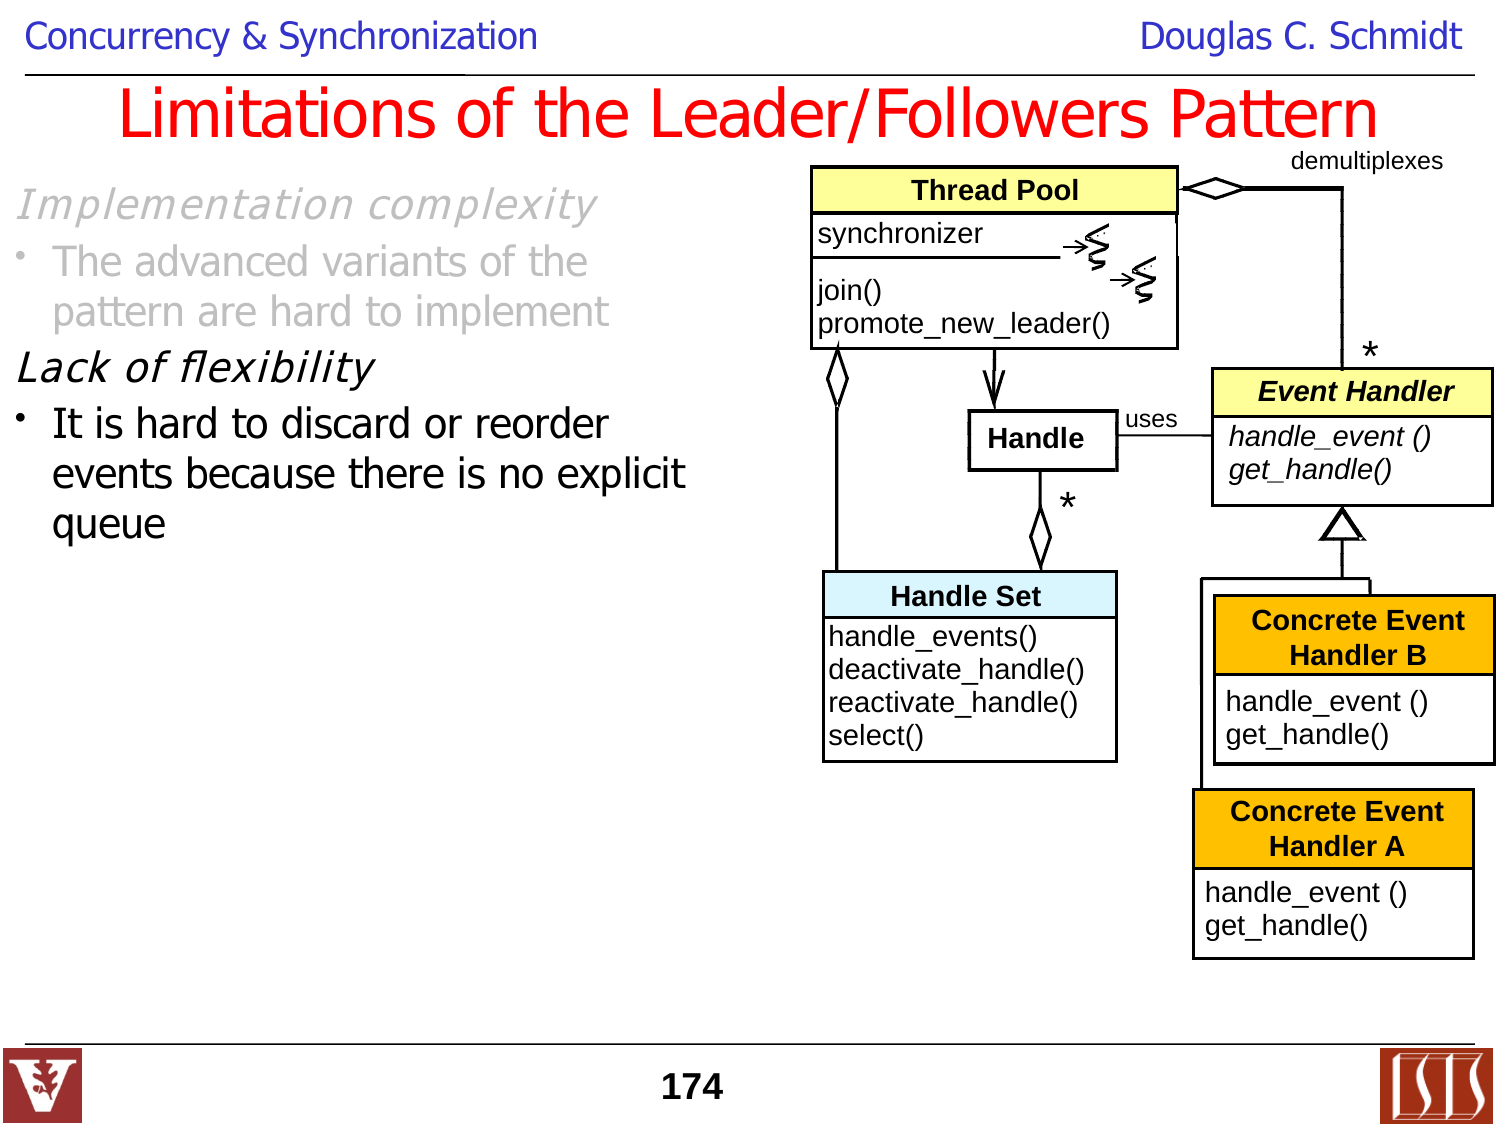

# Limitations of the Leader/Followers Pattern
demultiplexes
Thread Pool

Implementation complexity
The advanced variants of the pattern are hard to implement
Lack of flexibility
It is hard to discard or reorder events because there is no explicit queue

synchronizer

join()
promote_new_leader()

*

Event Handler

uses

handle_event ()
get_handle()

Handle

*

Handle Set

handle_events()
deactivate_handle()
reactivate_handle()
select()

Concrete Event Handler B

handle_event ()
get_handle()
Concrete Event Handler A

handle_event ()
get_handle()